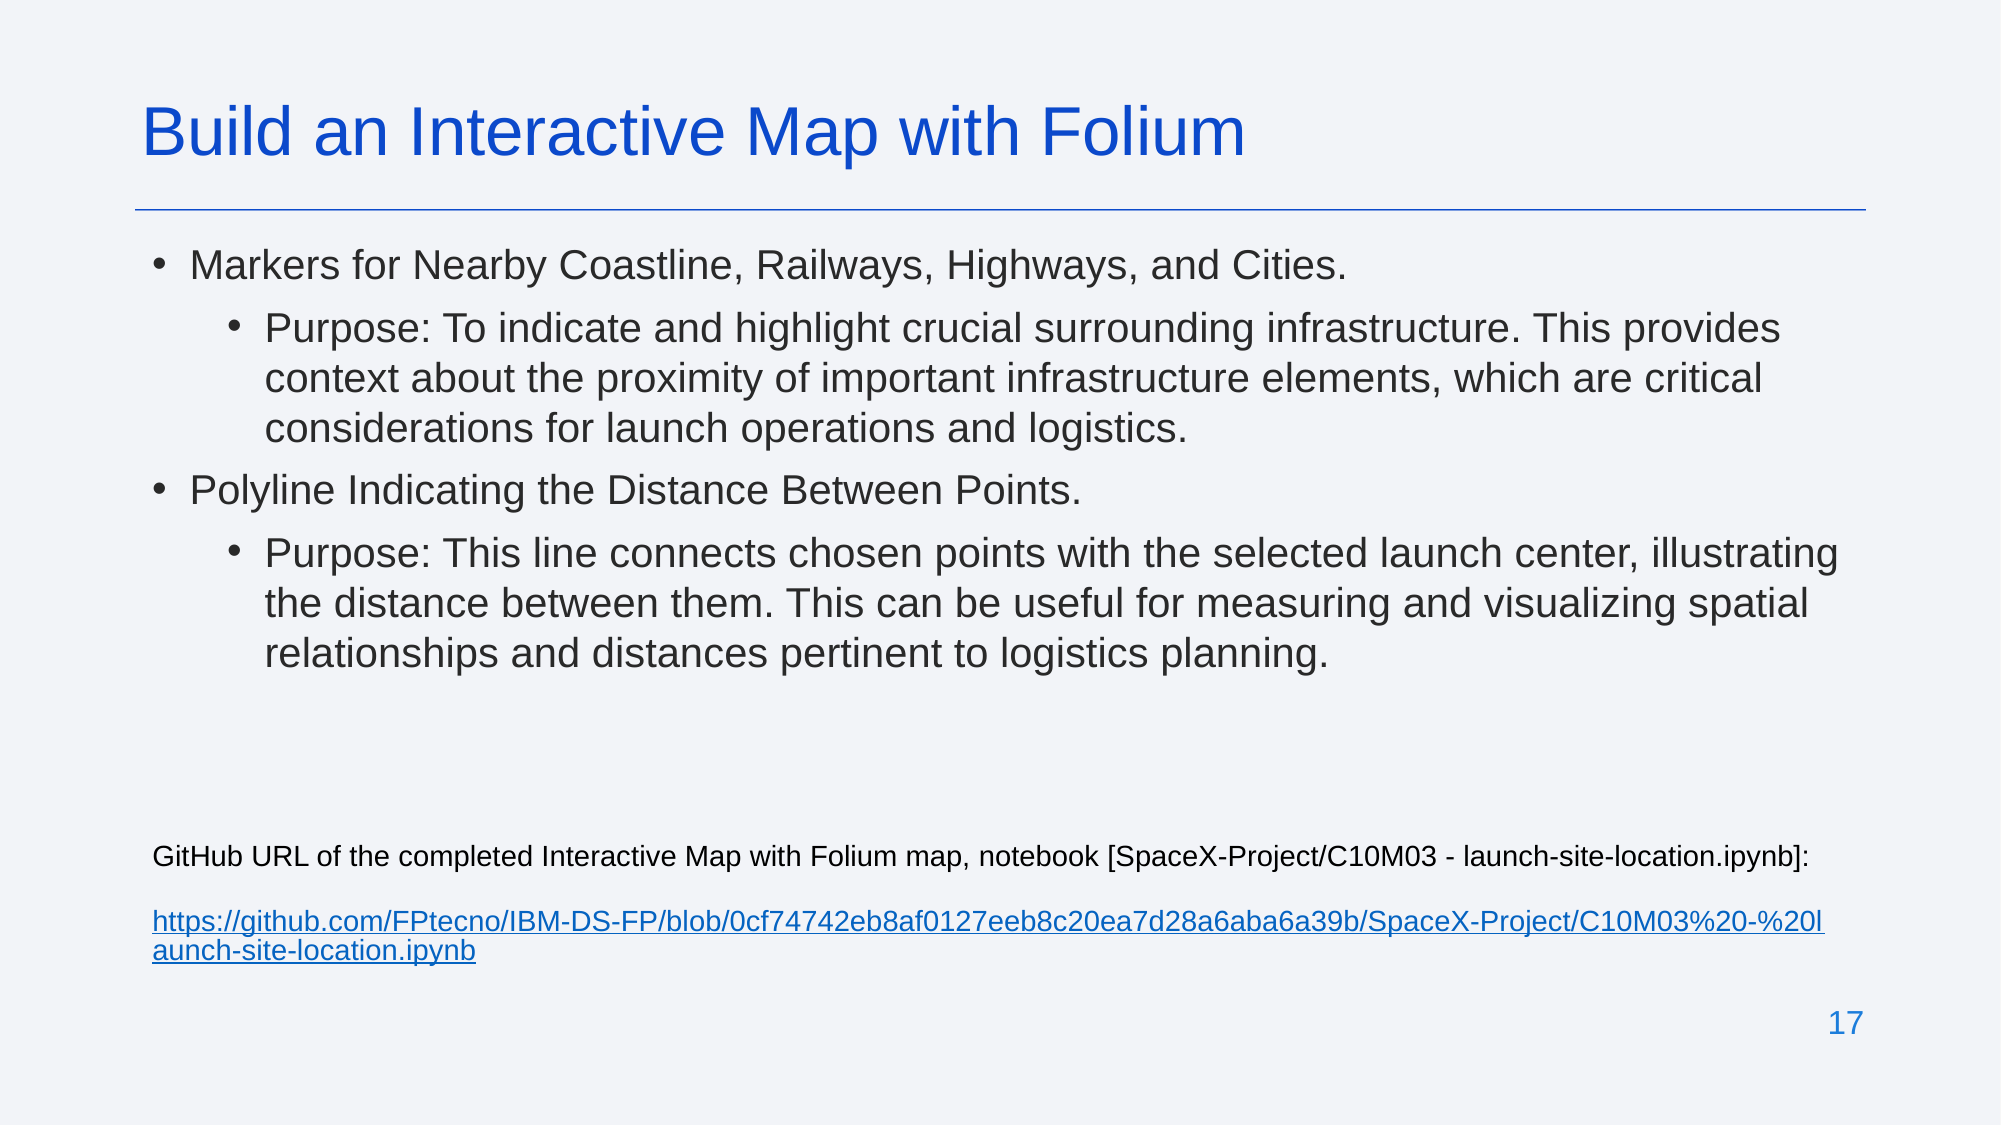

Build an Interactive Map with Folium
Markers for Nearby Coastline, Railways, Highways, and Cities.
Purpose: To indicate and highlight crucial surrounding infrastructure. This provides context about the proximity of important infrastructure elements, which are critical considerations for launch operations and logistics.
Polyline Indicating the Distance Between Points.
Purpose: This line connects chosen points with the selected launch center, illustrating the distance between them. This can be useful for measuring and visualizing spatial relationships and distances pertinent to logistics planning.

GitHub URL of the completed Interactive Map with Folium map, notebook [SpaceX-Project/C10M03 - launch-site-location.ipynb]:
https://github.com/FPtecno/IBM-DS-FP/blob/0cf74742eb8af0127eeb8c20ea7d28a6aba6a39b/SpaceX-Project/C10M03%20-%20launch-site-location.ipynb
17